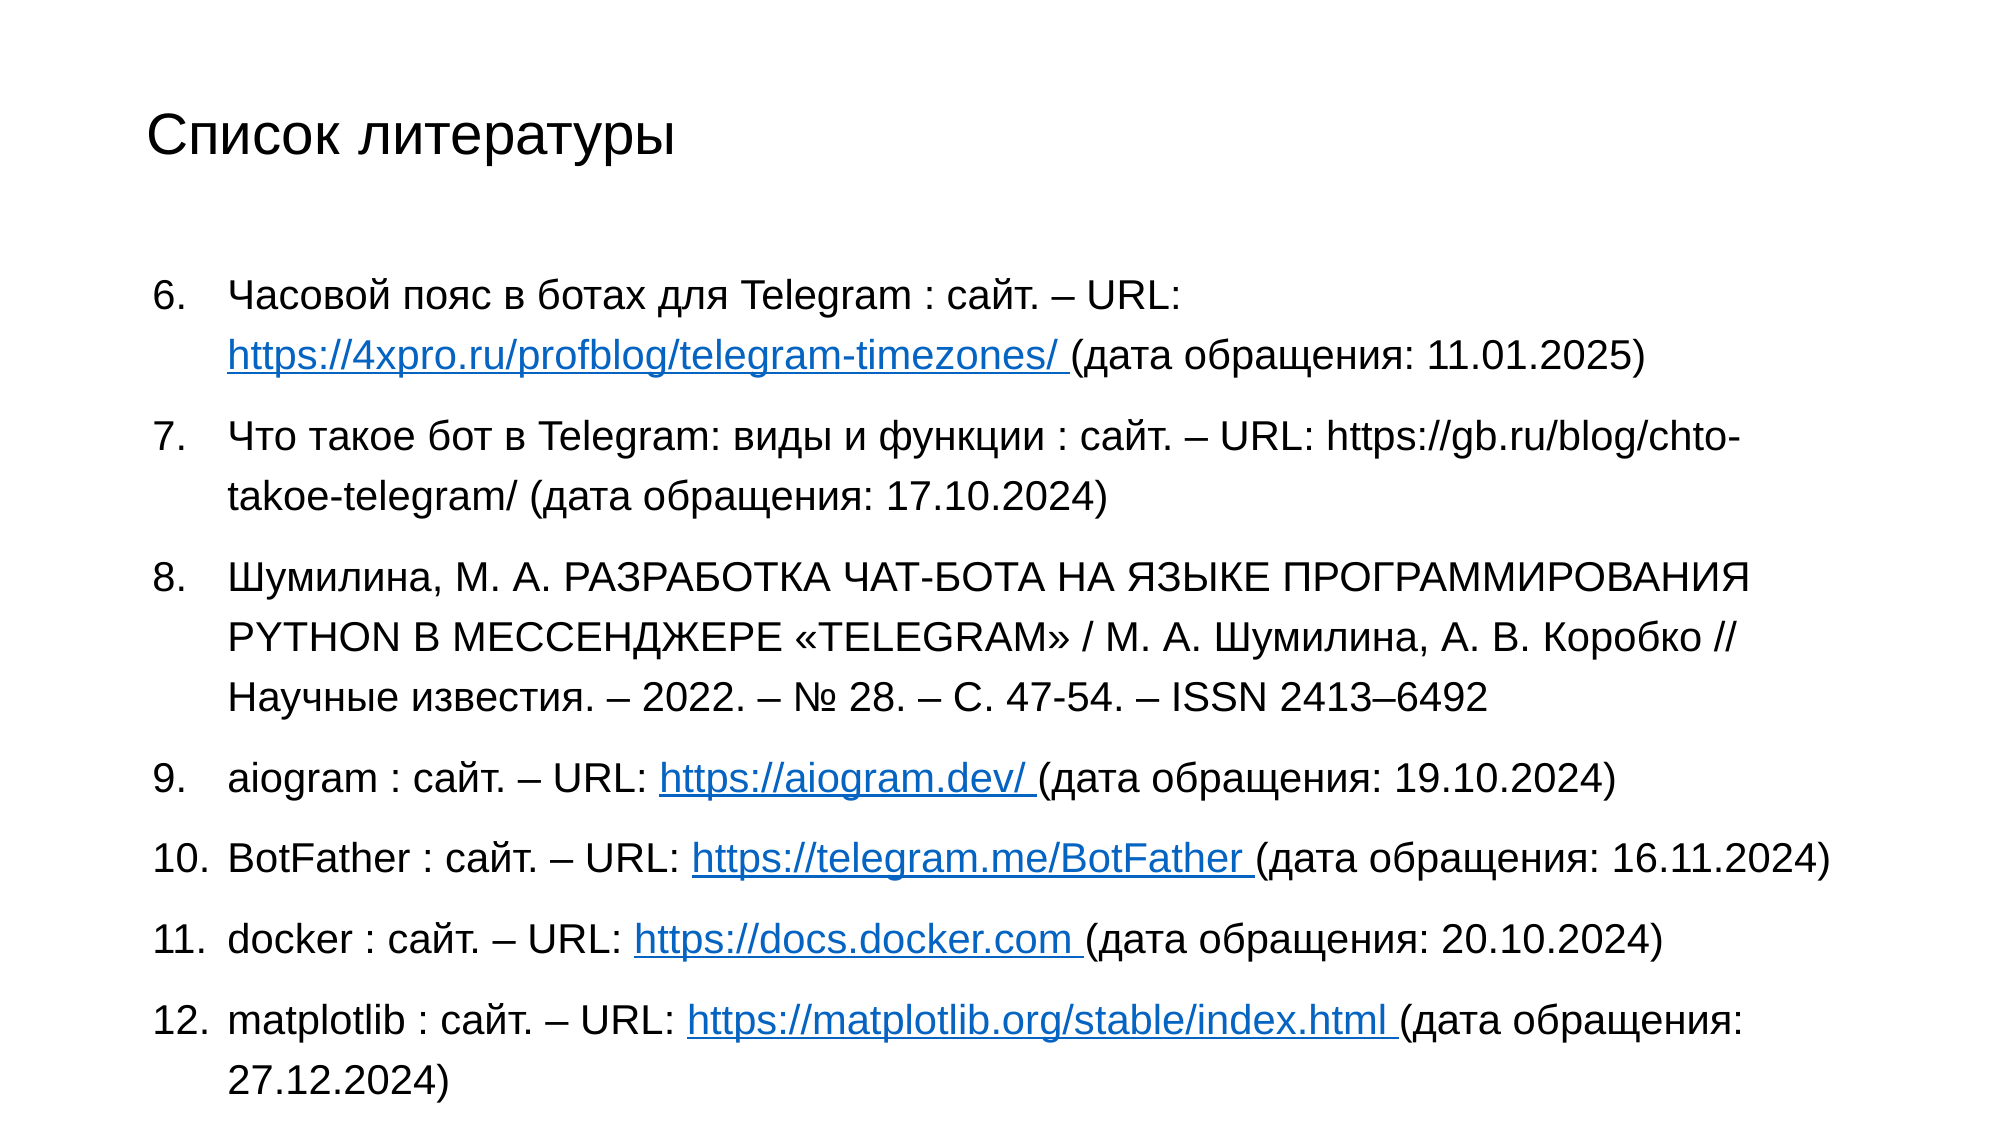

# Список литературы
Часовой пояс в ботах для Telegram : сайт. – URL: https://4xpro.ru/profblog/telegram-timezones/ (дата обращения: 11.01.2025)
Что такое бот в Telegram: виды и функции : сайт. – URL: https://gb.ru/blog/chto-takoe-telegram/ (дата обращения: 17.10.2024)
Шумилина, М. А. РАЗРАБОТКА ЧАТ-БОТА НА ЯЗЫКЕ ПРОГРАММИРОВАНИЯ PYTHON В МЕССЕНДЖЕРЕ «TELEGRAM» / М. А. Шумилина, А. В. Коробко // Научные известия. – 2022. – № 28. – С. 47-54. – ISSN 2413–6492
aiogram : сайт. – URL: https://aiogram.dev/ (дата обращения: 19.10.2024)
BotFather : сайт. – URL: https://telegram.me/BotFather (дата обращения: 16.11.2024)
docker : сайт. – URL: https://docs.docker.com (дата обращения: 20.10.2024)
matplotlib : сайт. – URL: https://matplotlib.org/stable/index.html (дата обращения: 27.12.2024)
Python : сайт. – URL: https://www.python.org/ (дата обращения: 19.10.2024)